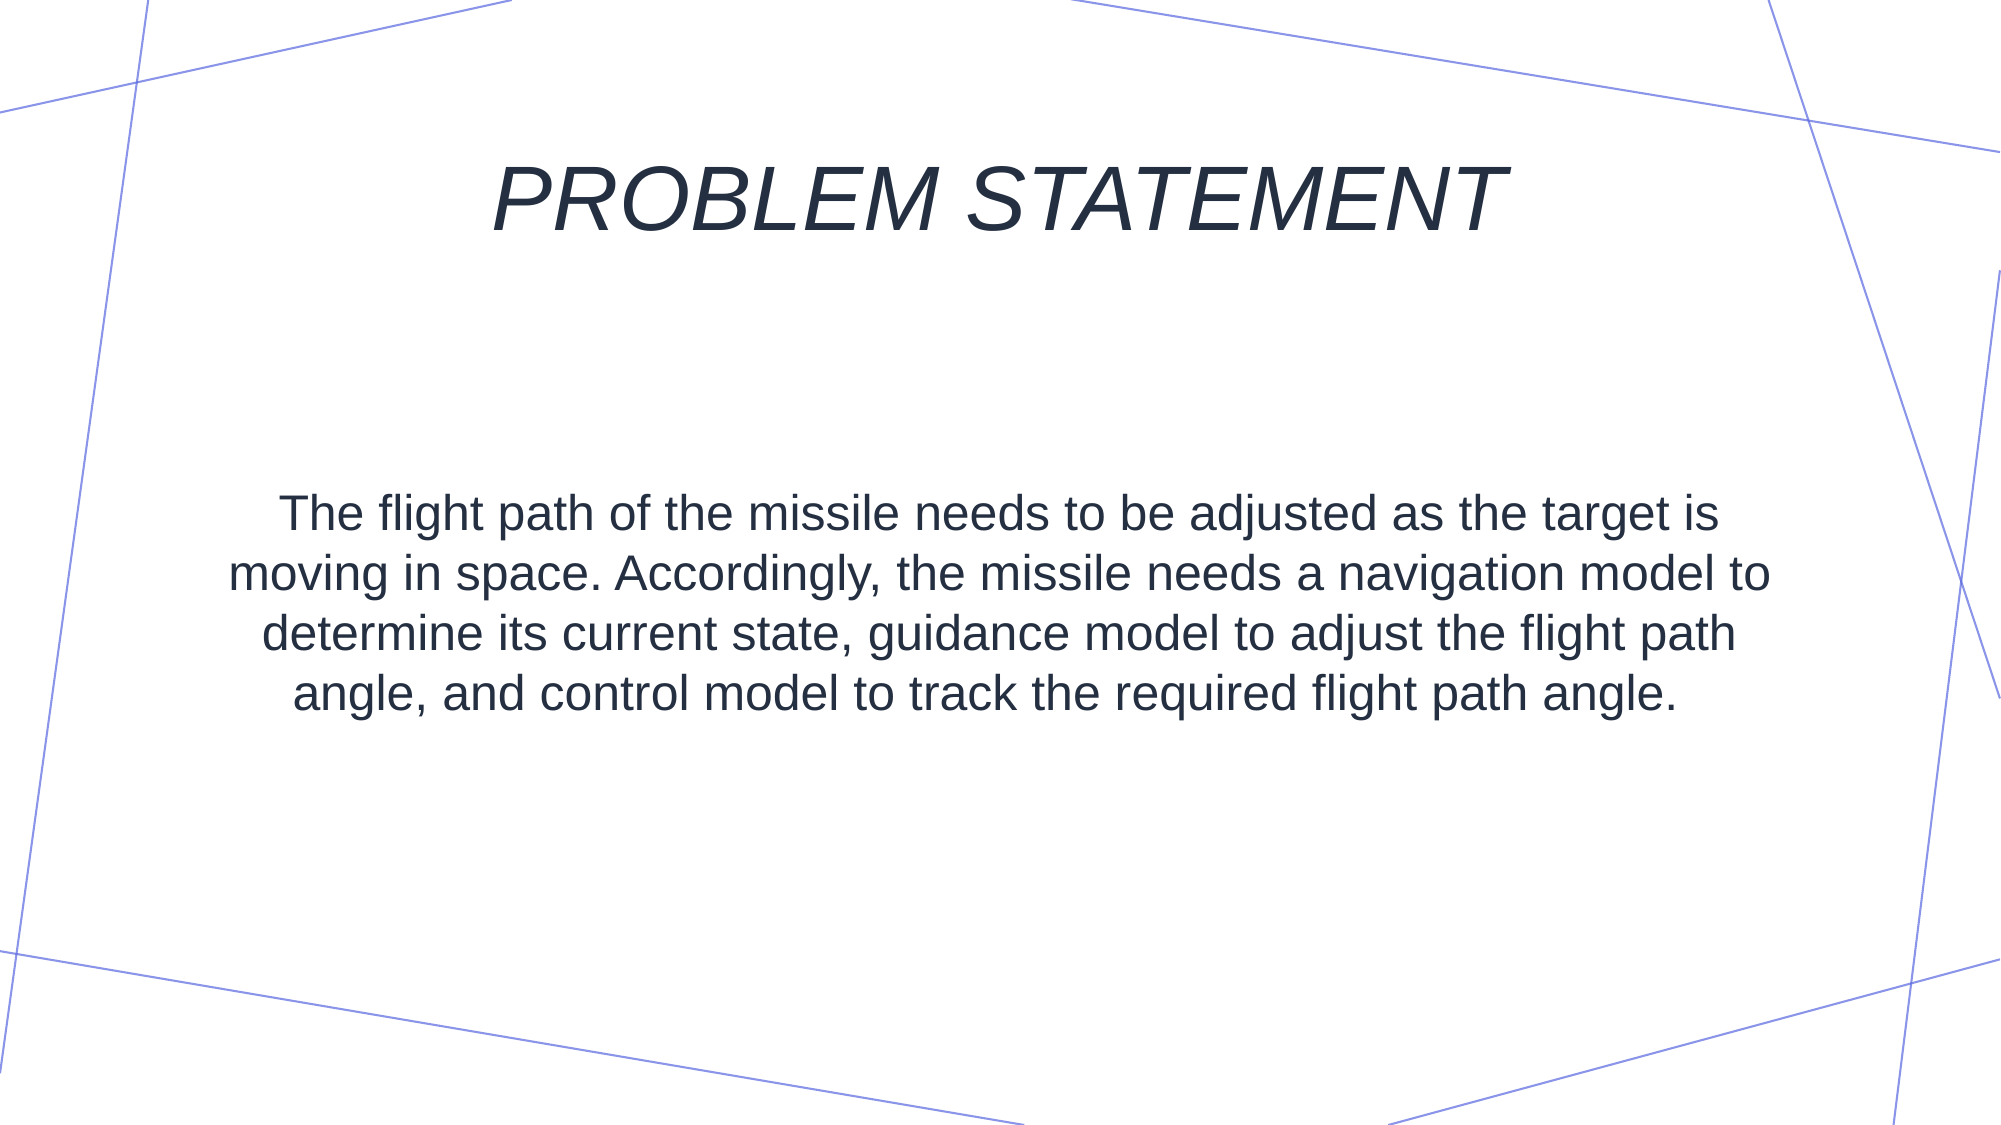

# Problem statement
The flight path of the missile needs to be adjusted as the target is moving in space. Accordingly, the missile needs a navigation model to determine its current state, guidance model to adjust the flight path angle, and control model to track the required flight path angle.